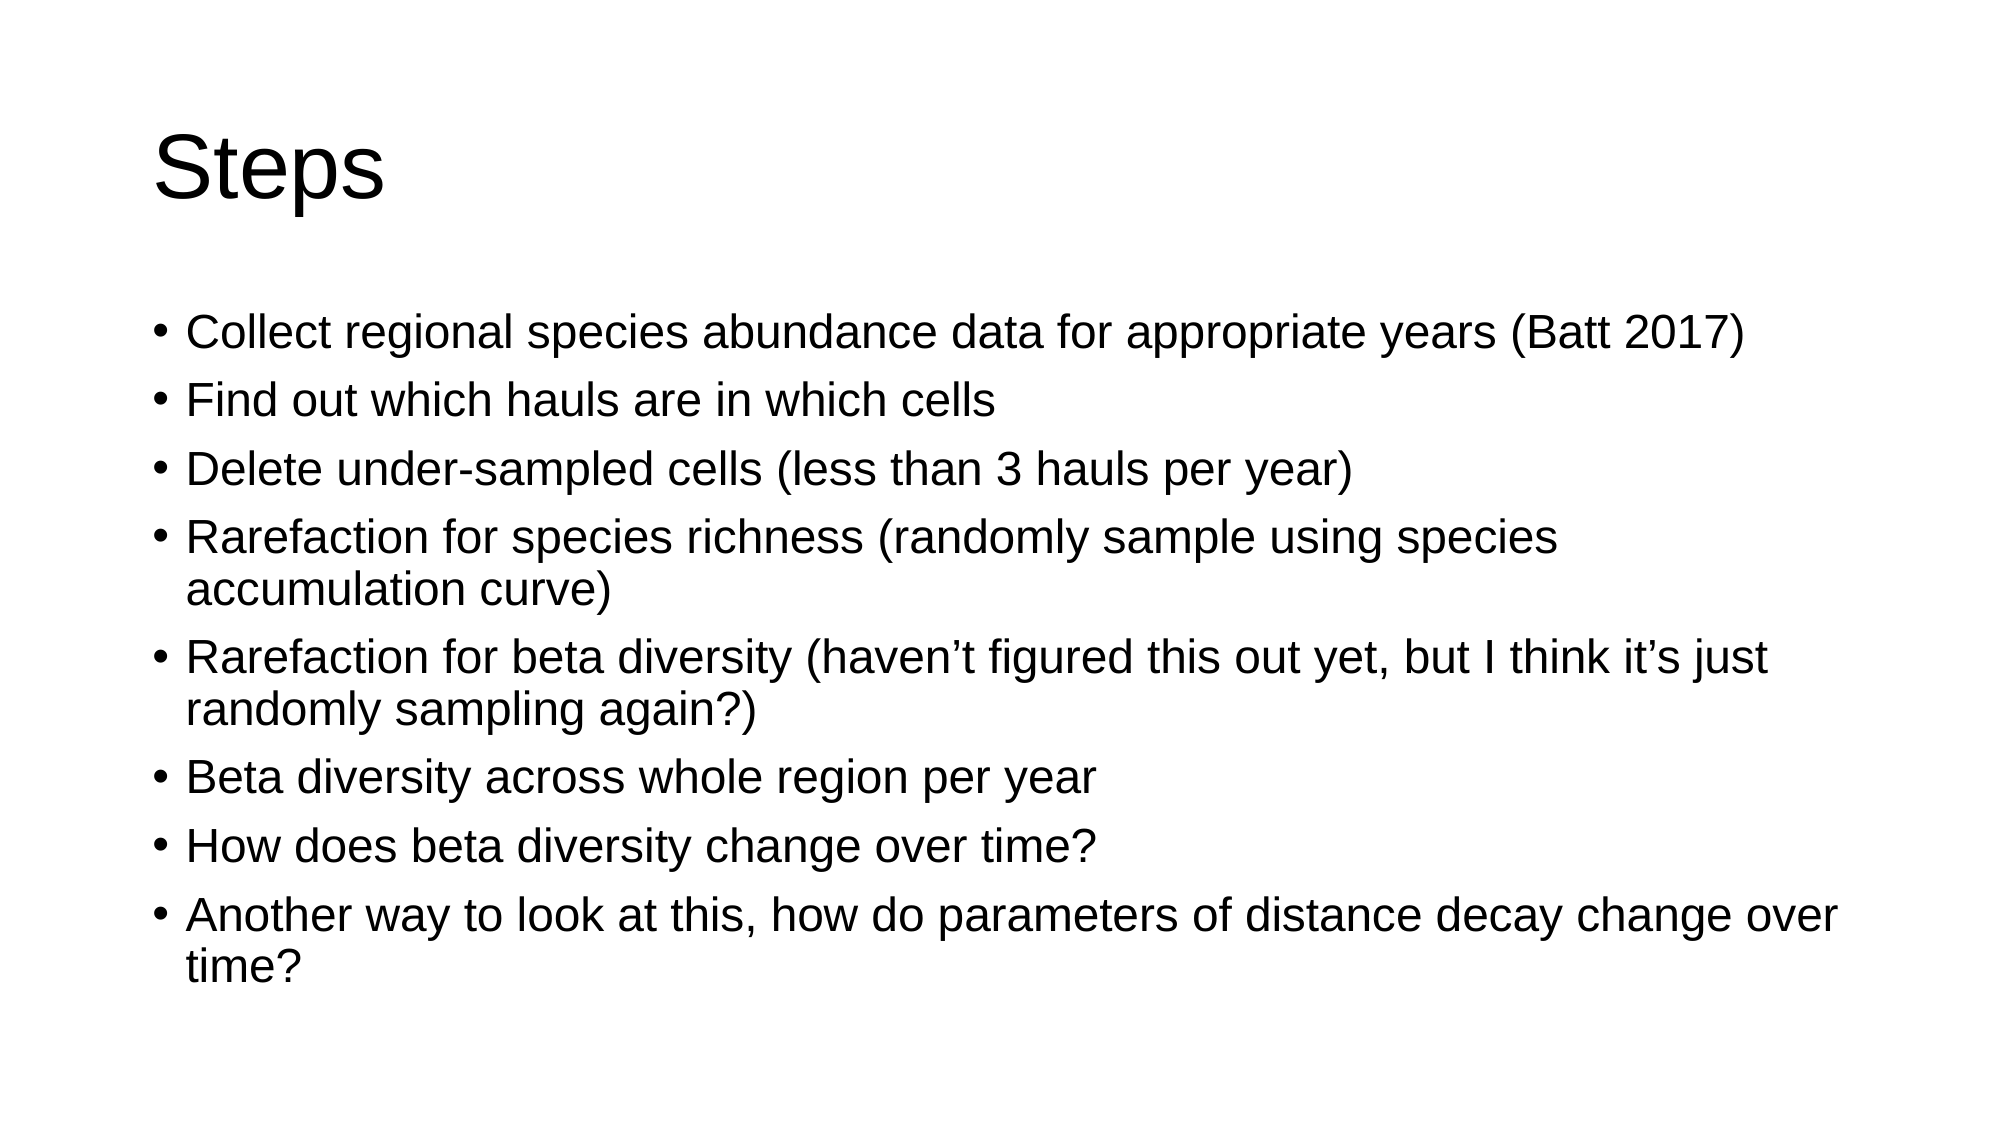

# Steps
Collect regional species abundance data for appropriate years (Batt 2017)
Find out which hauls are in which cells
Delete under-sampled cells (less than 3 hauls per year)
Rarefaction for species richness (randomly sample using species accumulation curve)
Rarefaction for beta diversity (haven’t figured this out yet, but I think it’s just randomly sampling again?)
Beta diversity across whole region per year
How does beta diversity change over time?
Another way to look at this, how do parameters of distance decay change over time?